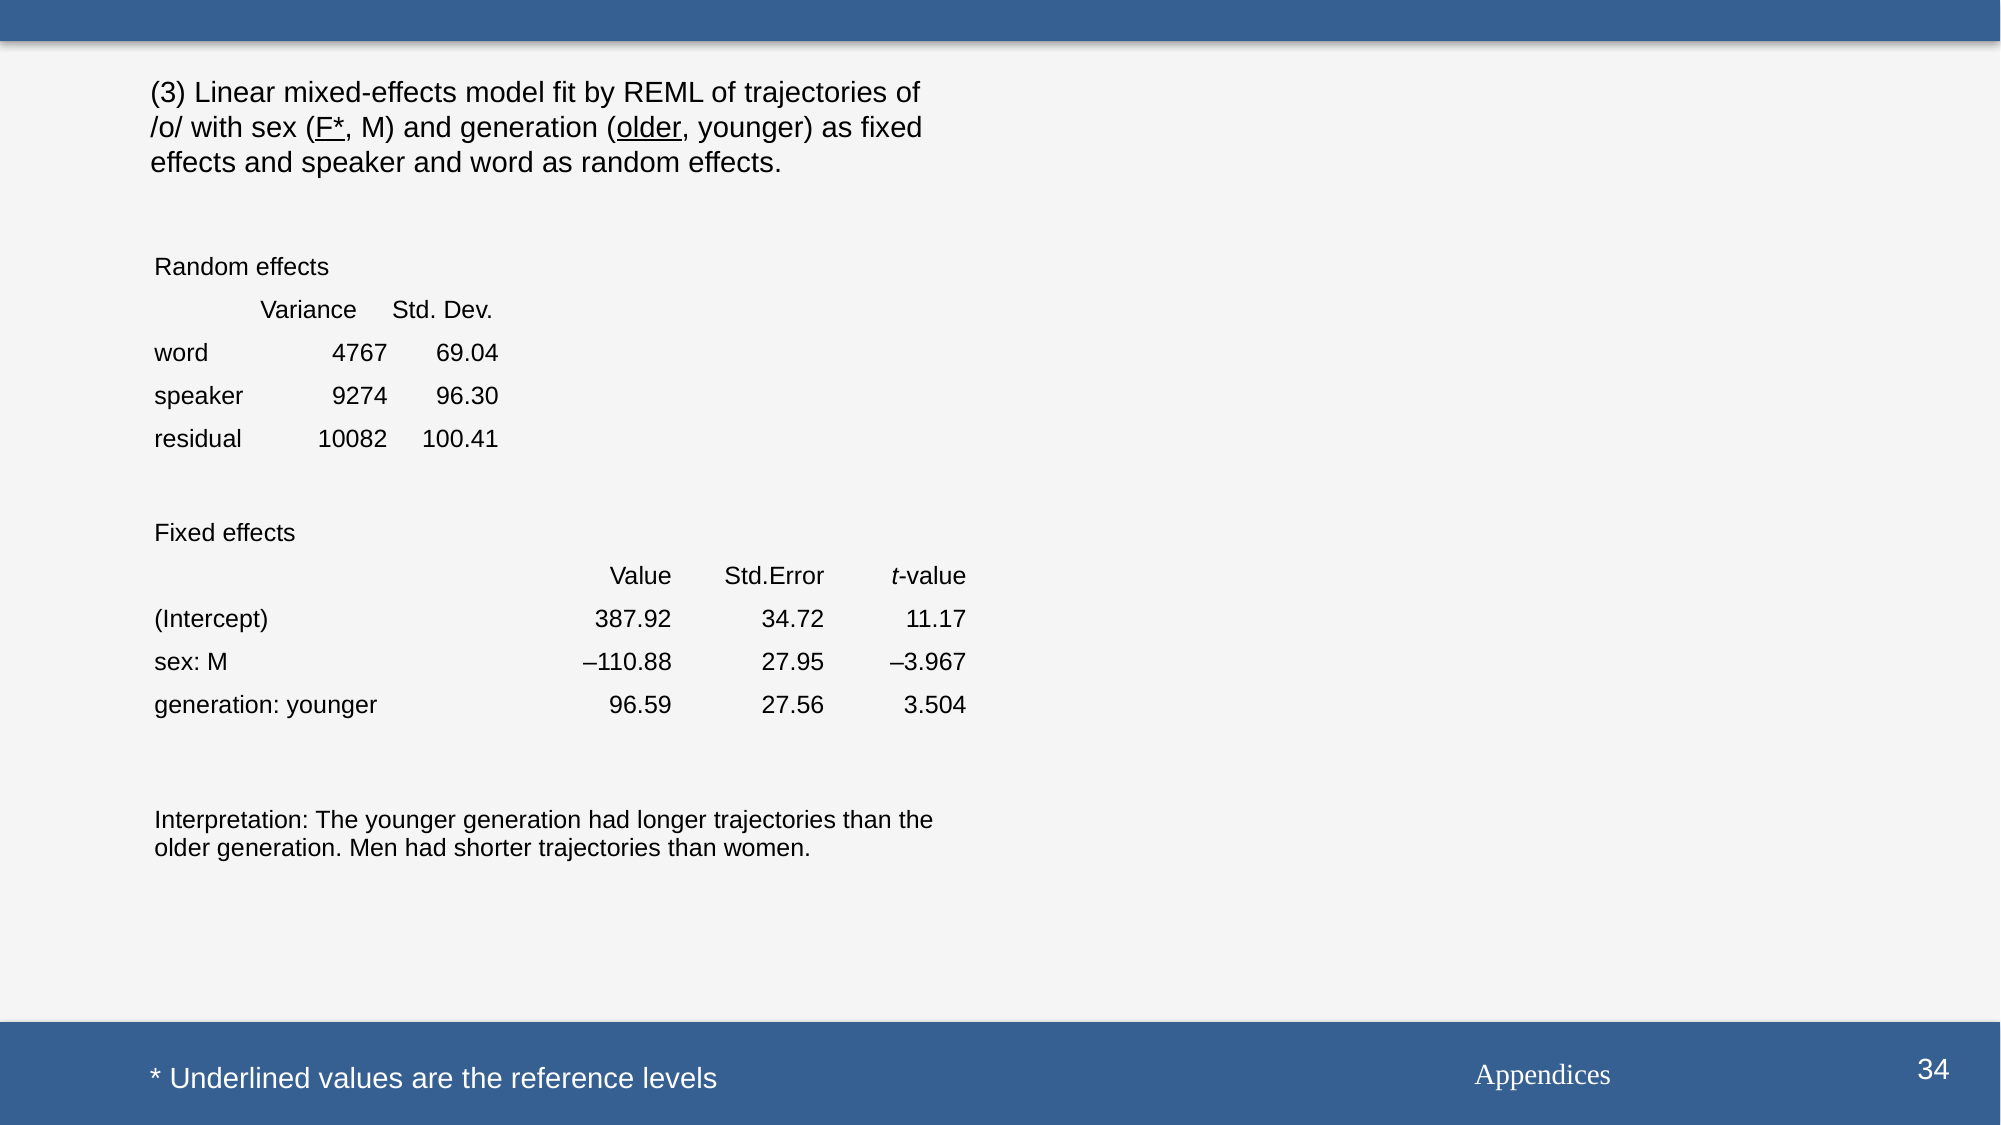

(3) Linear mixed-effects model fit by REML of trajectories of /o/ with sex (F*, M) and generation (older, younger) as fixed effects and speaker and word as random effects.
| Random effects |  |  |
| --- | --- | --- |
|  | Variance | Std. Dev. |
| word | 4767 | 69.04 |
| speaker | 9274 | 96.30 |
| residual | 10082 | 100.41 |
| Fixed effects |  |  |  |
| --- | --- | --- | --- |
|  | Value | Std.Error | t-value |
| (Intercept) | 387.92 | 34.72 | 11.17 |
| sex: M | –110.88 | 27.95 | –3.967 |
| generation: younger | 96.59 | 27.56 | 3.504 |
| Interpretation: The younger generation had longer trajectories than the older generation. Men had shorter trajectories than women. |  |  |  |
Appendices
34
* Underlined values are the reference levels